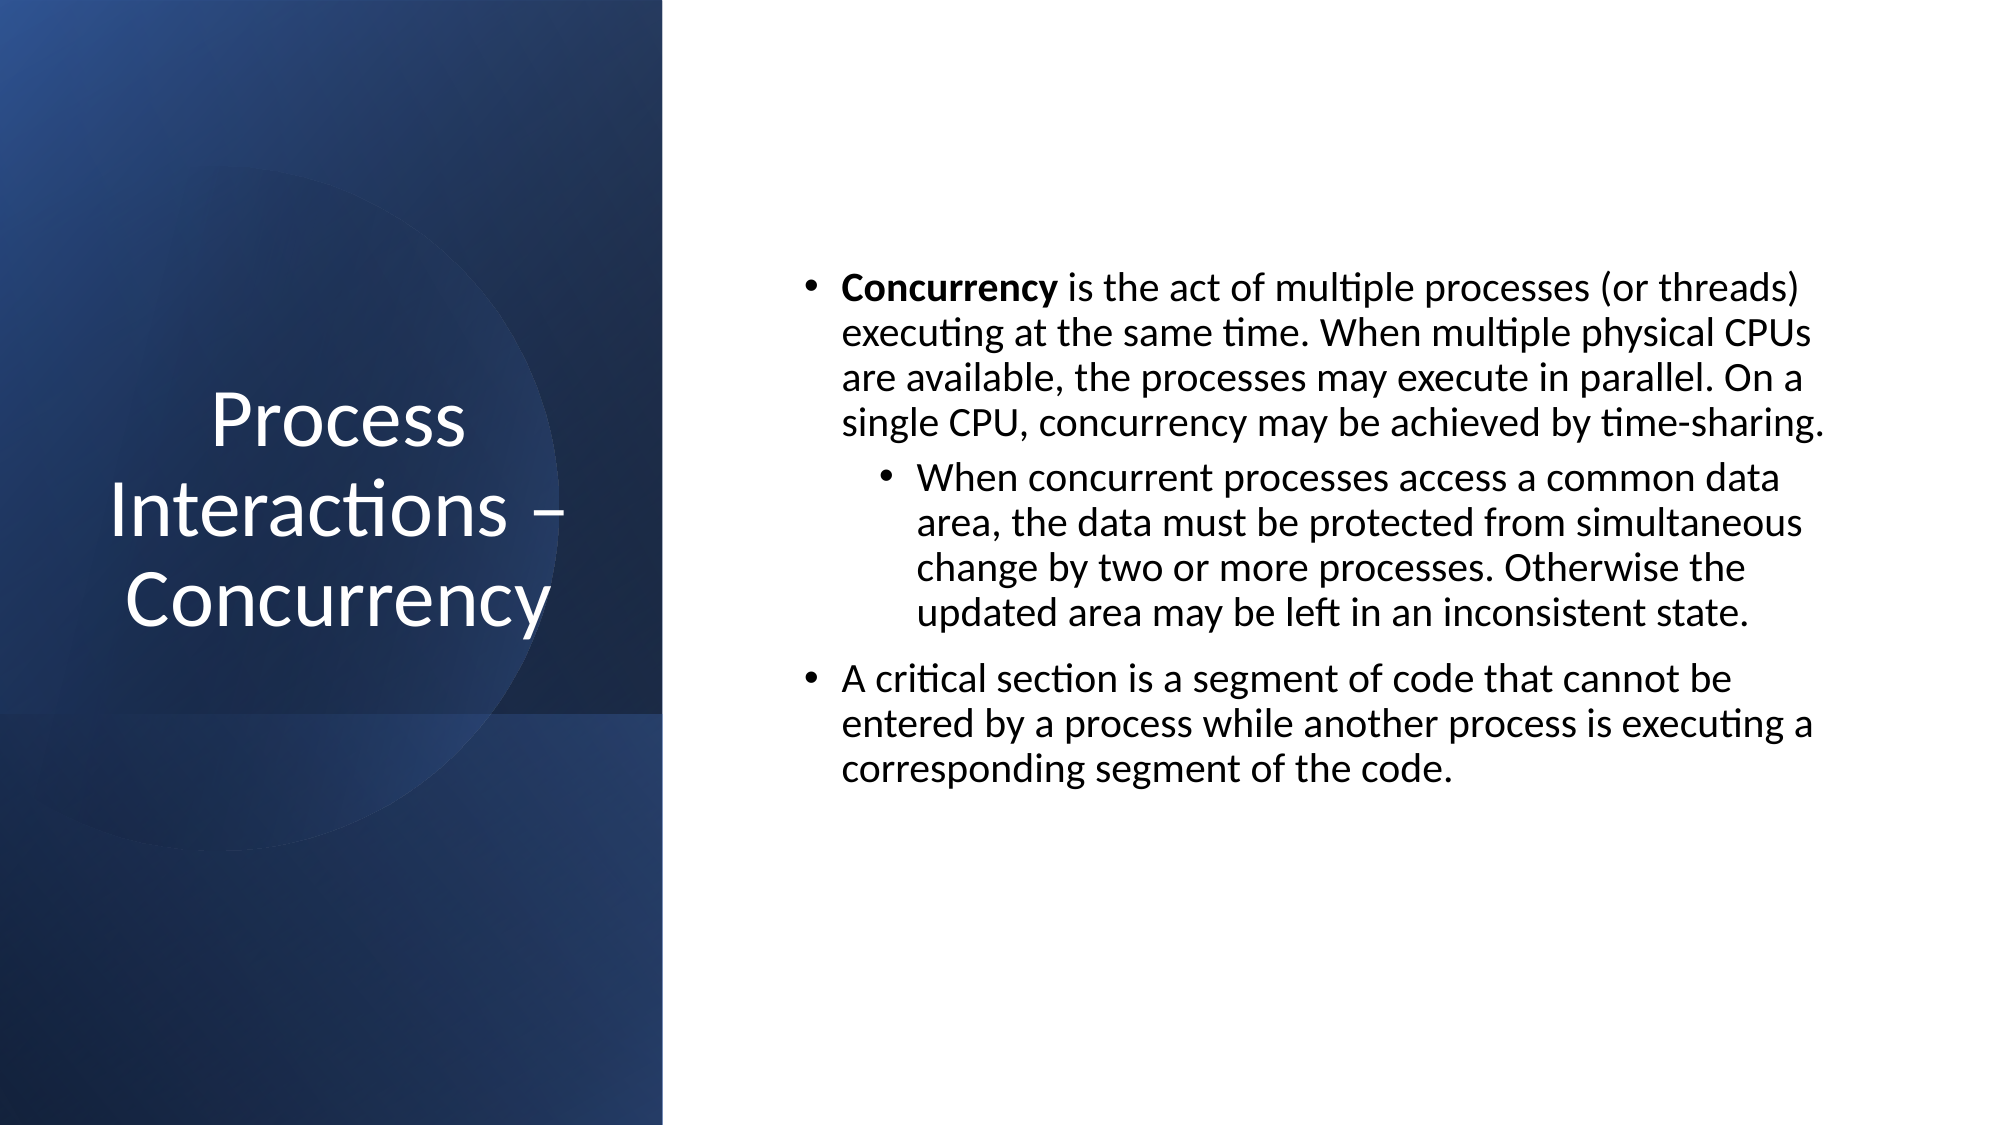

# Process Interactions – Concurrency
Concurrency is the act of multiple processes (or threads) executing at the same time. When multiple physical CPUs are available, the processes may execute in parallel. On a single CPU, concurrency may be achieved by time-sharing.
When concurrent processes access a common data area, the data must be protected from simultaneous change by two or more processes. Otherwise the updated area may be left in an inconsistent state.
A critical section is a segment of code that cannot be entered by a process while another process is executing a corresponding segment of the code.